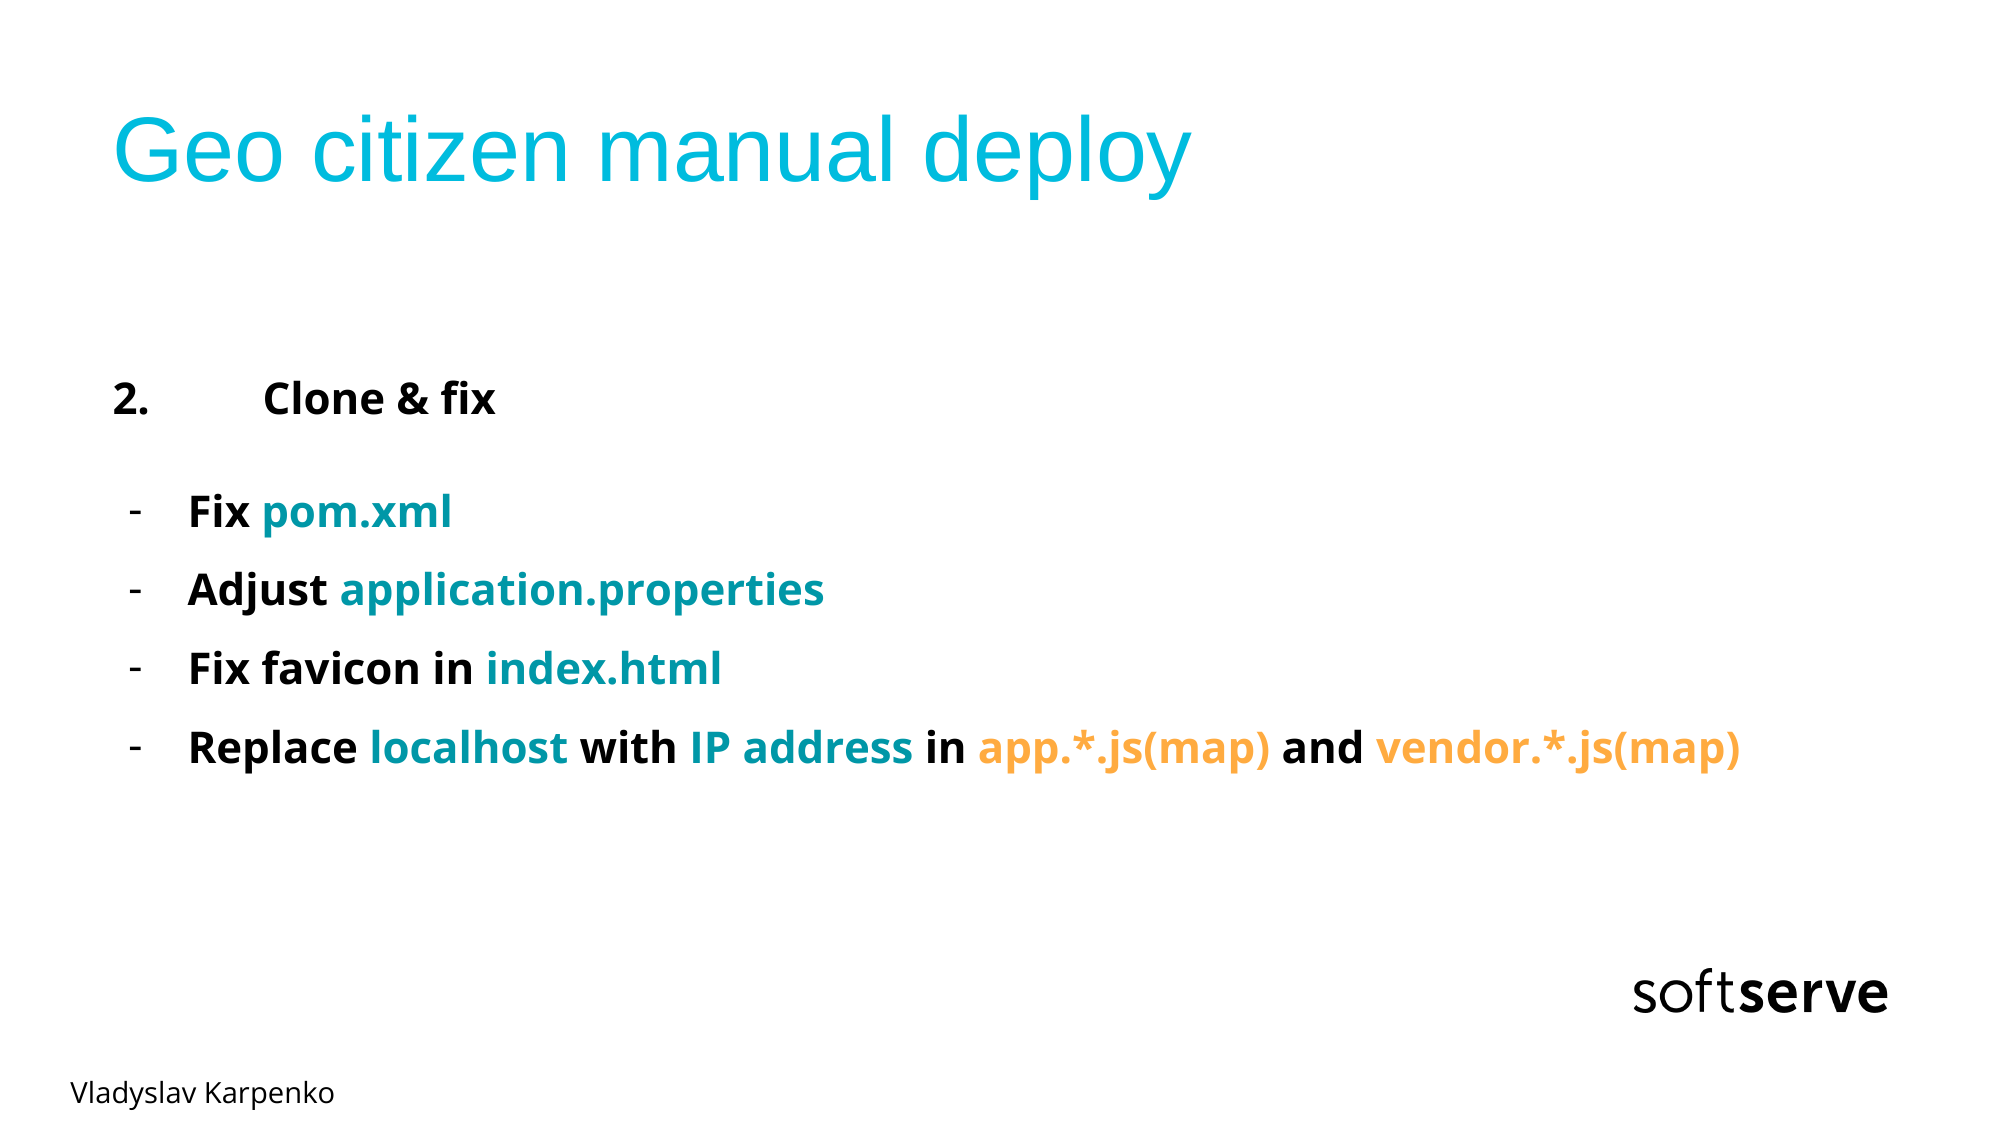

# Geo citizen manual deploy
2.	Clone & fix
Fix pom.xml
Adjust application.properties
Fix favicon in index.html
Replace localhost with IP address in app.*.js(map) and vendor.*.js(map)
Vladyslav Karpenko